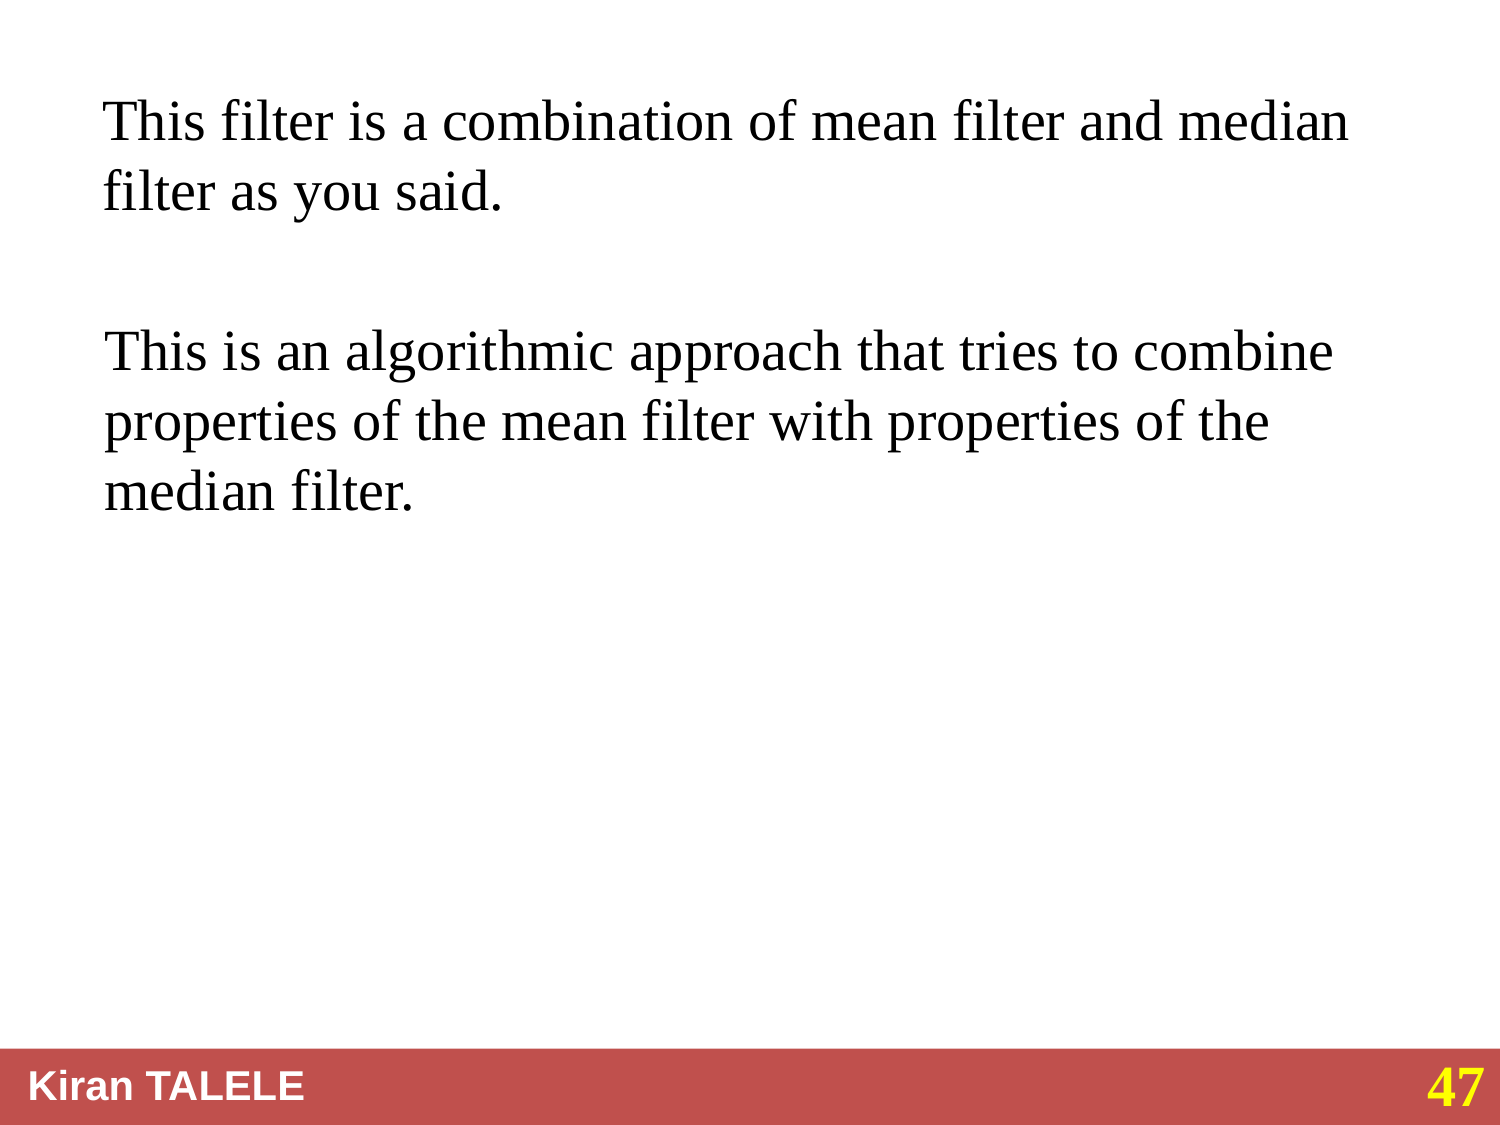

This filter is a combination of mean filter and median filter as you said.
This is an algorithmic approach that tries to combine properties of the mean filter with properties of the median filter.
47

Kiran TALELE